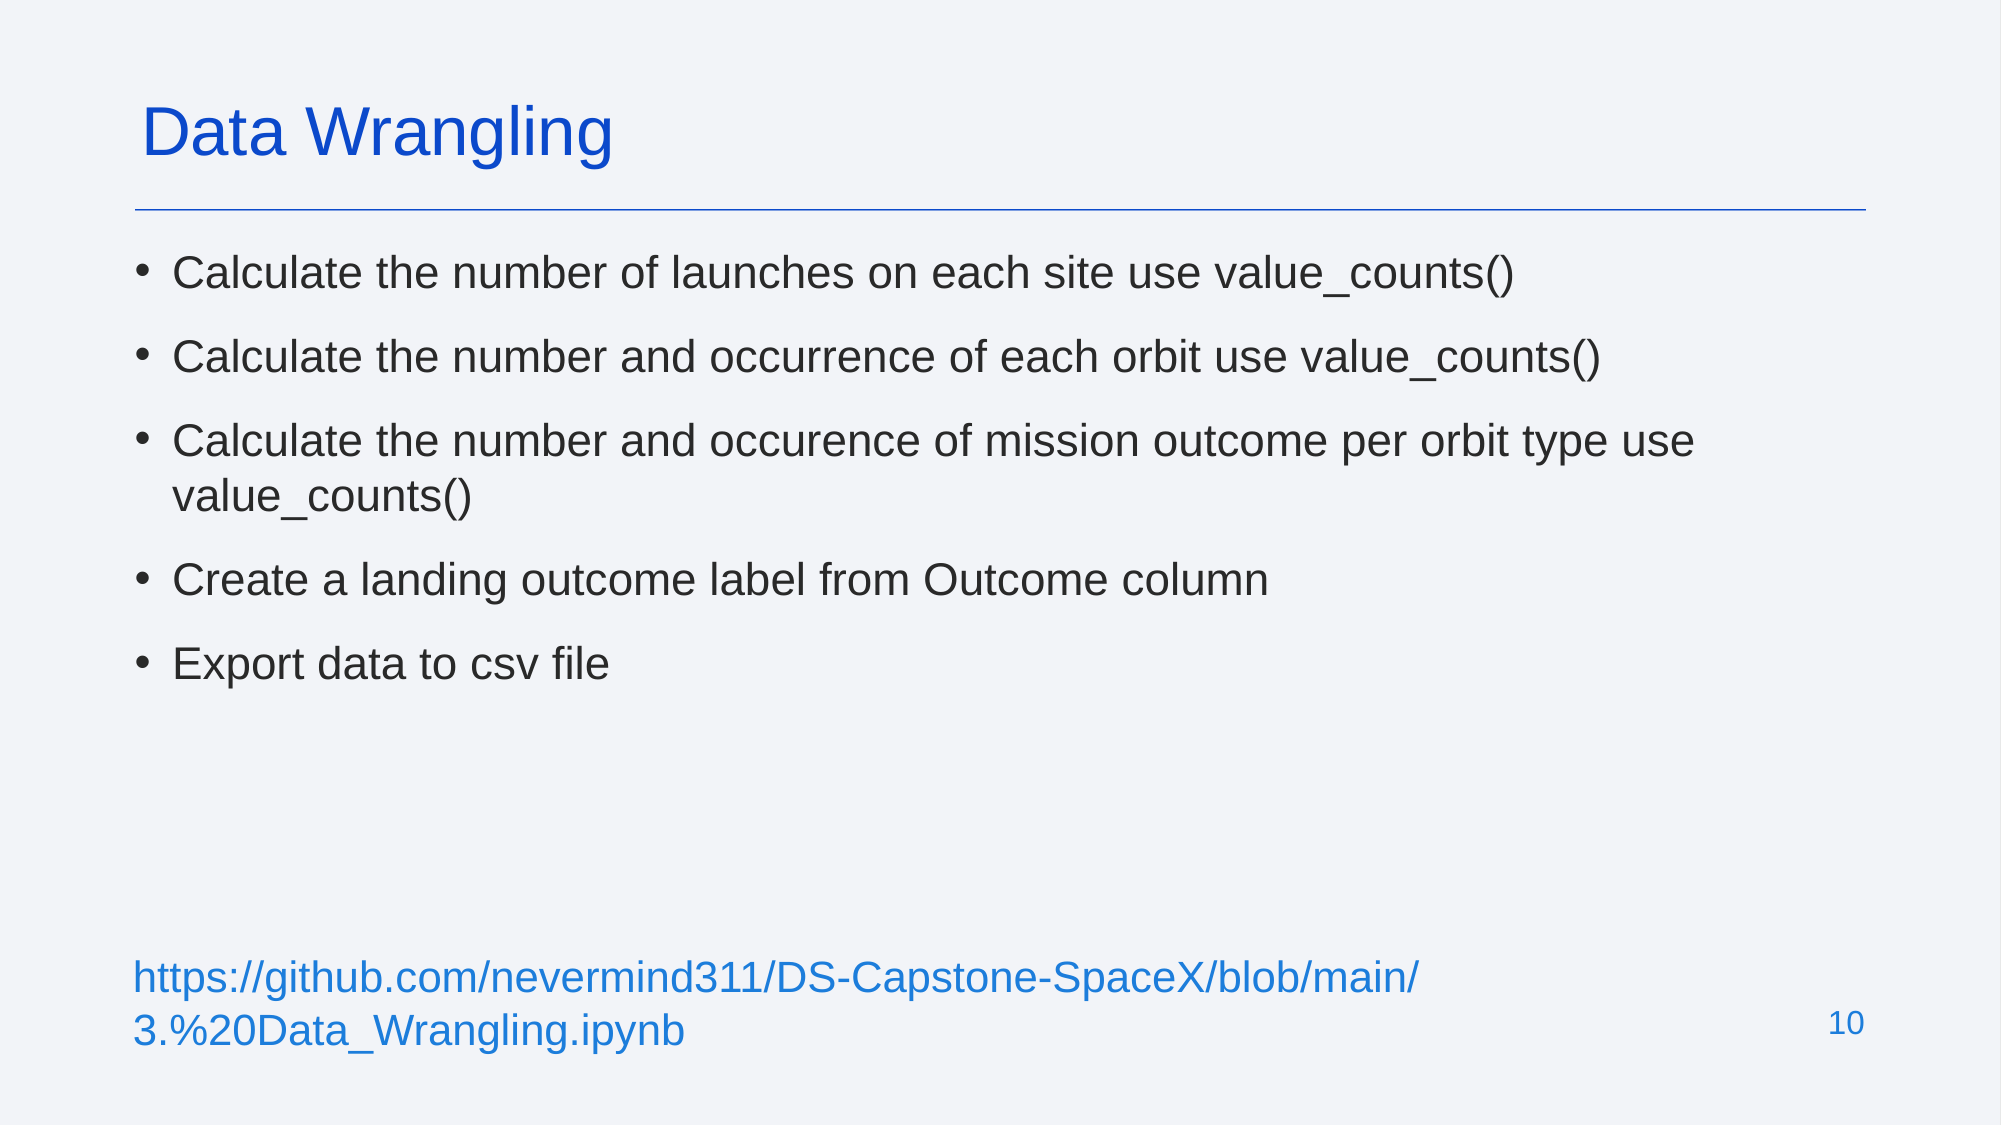

Data Wrangling
Calculate the number of launches on each site use value_counts()
Calculate the number and occurrence of each orbit use value_counts()
Calculate the number and occurence of mission outcome per orbit type use value_counts()
Create a landing outcome label from Outcome column
Export data to csv file

https://github.com/nevermind311/DS-Capstone-SpaceX/blob/main/3.%20Data_Wrangling.ipynb
10